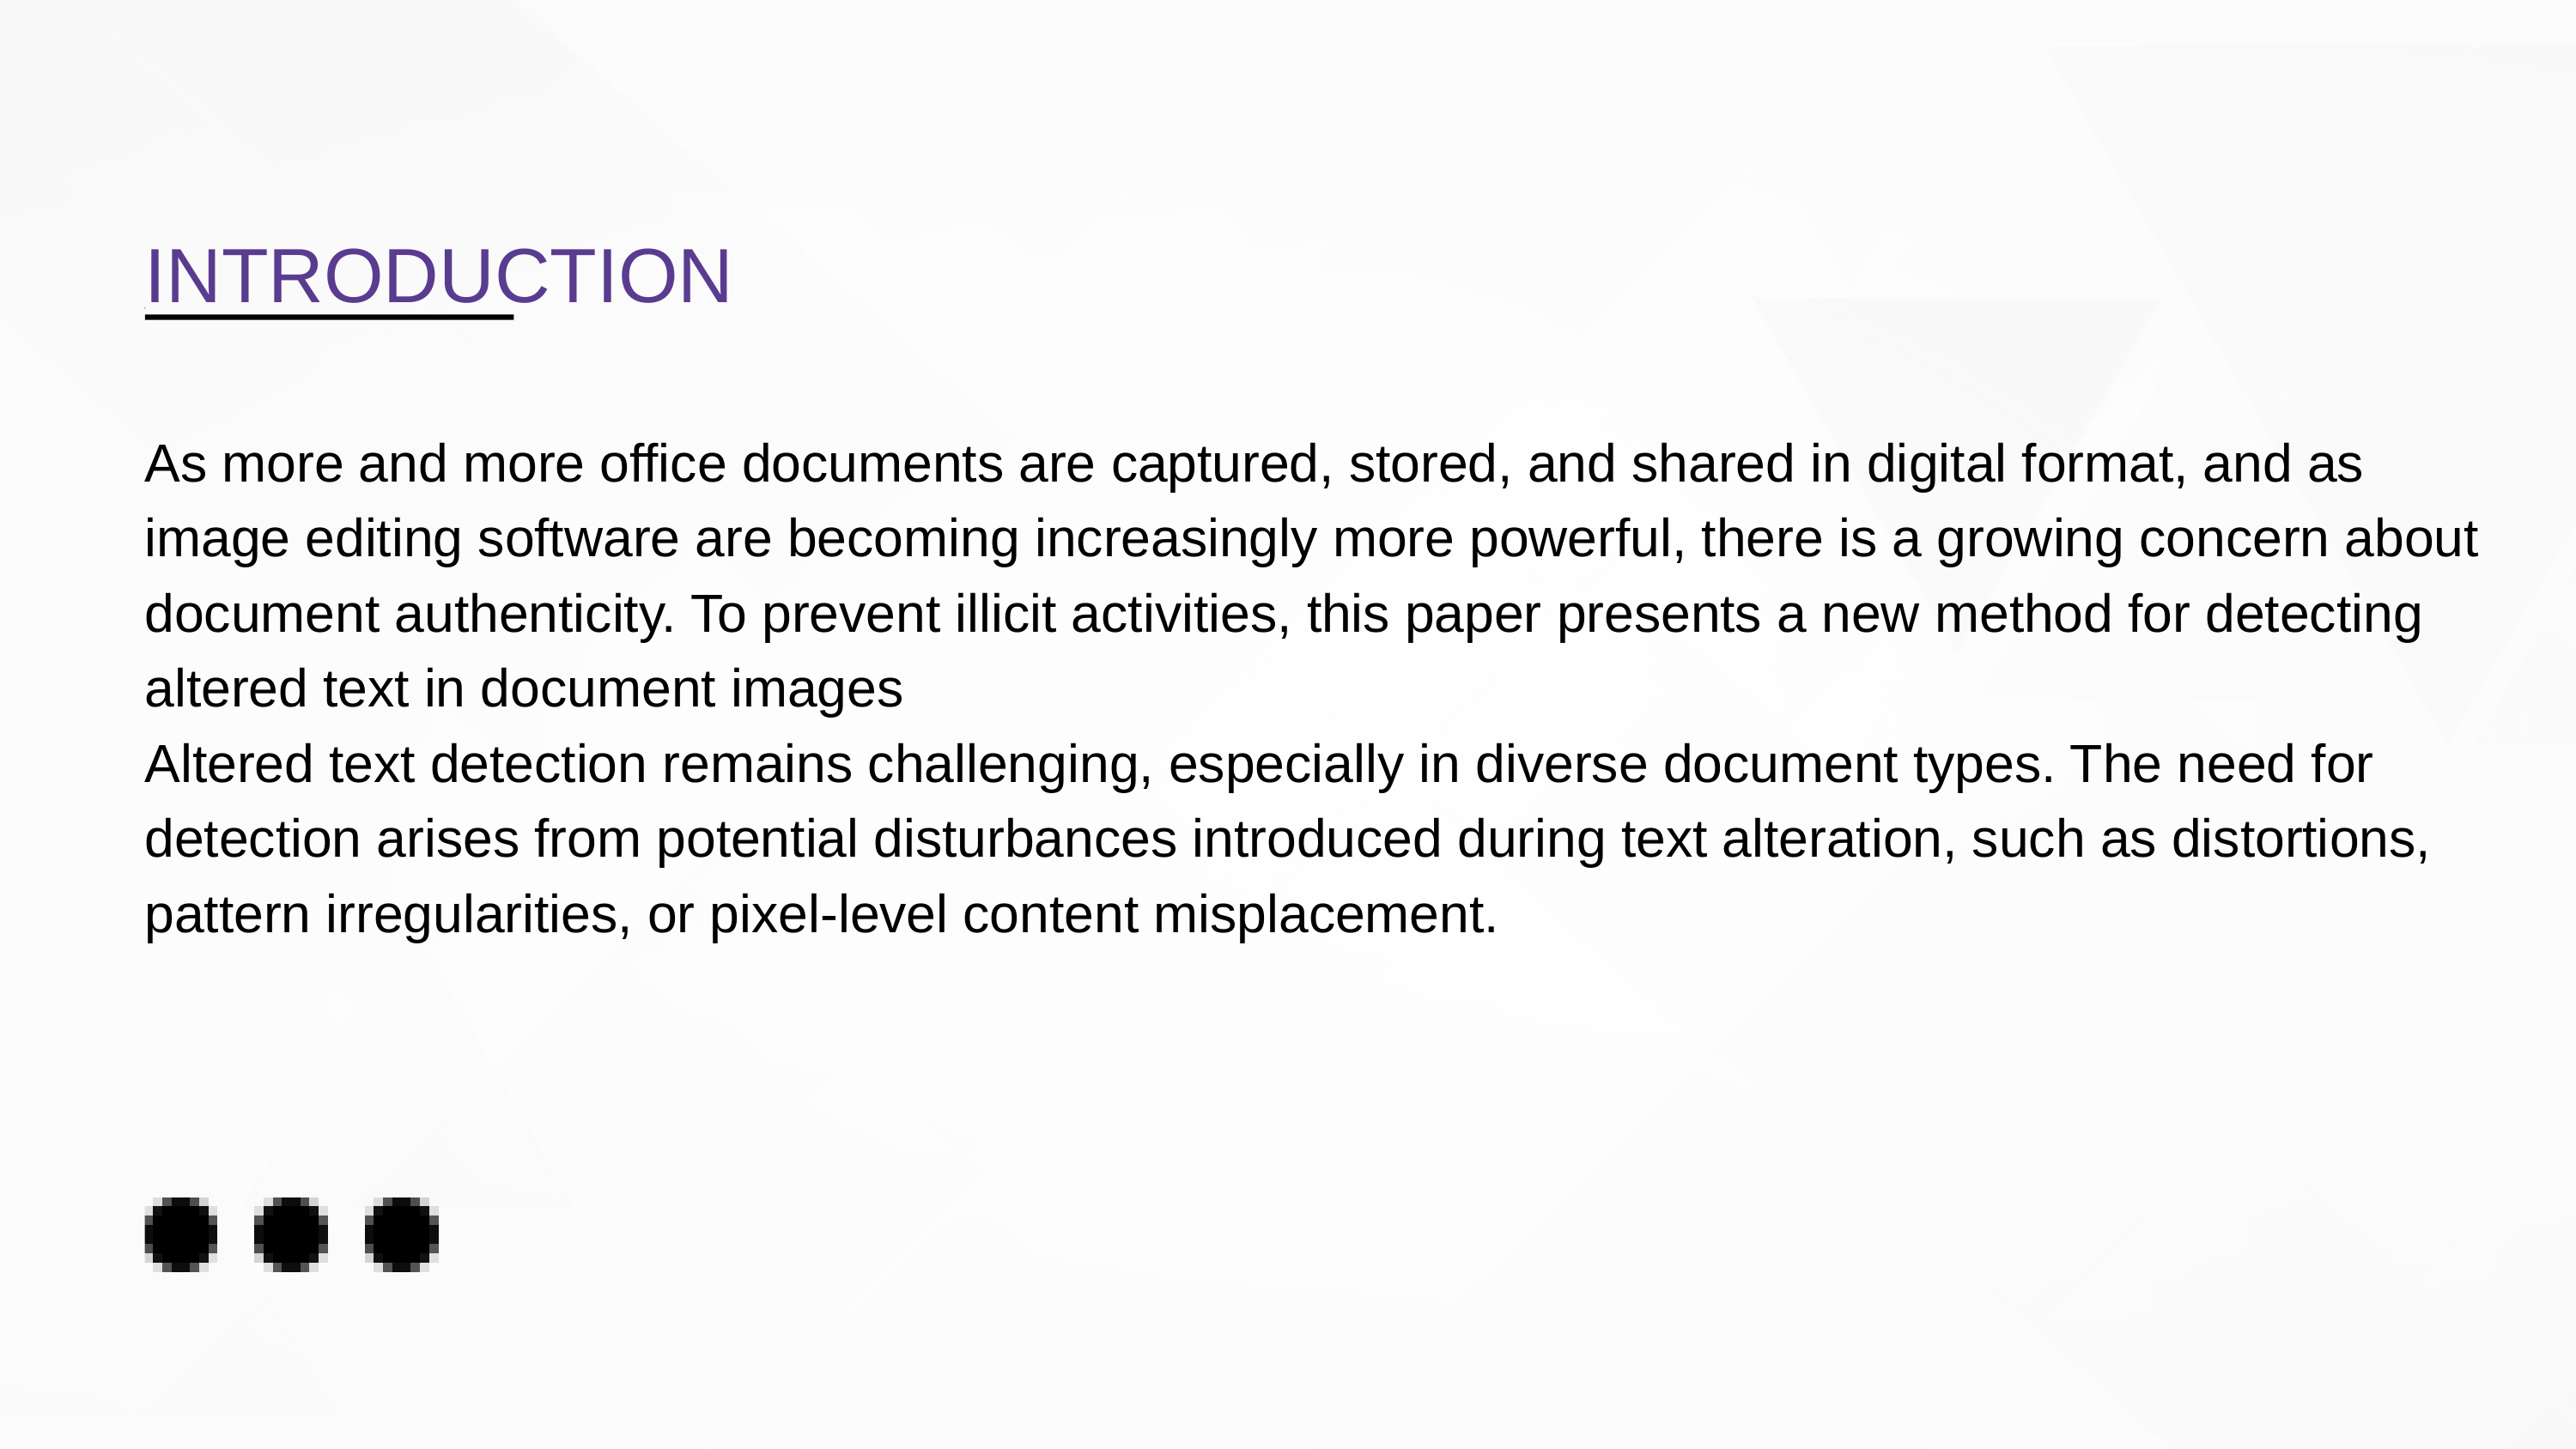

INTRODUCTION

As more and more office documents are captured, stored, and shared in digital format, and as image editing software are becoming increasingly more powerful, there is a growing concern about document authenticity. To prevent illicit activities, this paper presents a new method for detecting altered text in document images
Altered text detection remains challenging, especially in diverse document types. The need for detection arises from potential disturbances introduced during text alteration, such as distortions, pattern irregularities, or pixel-level content misplacement.